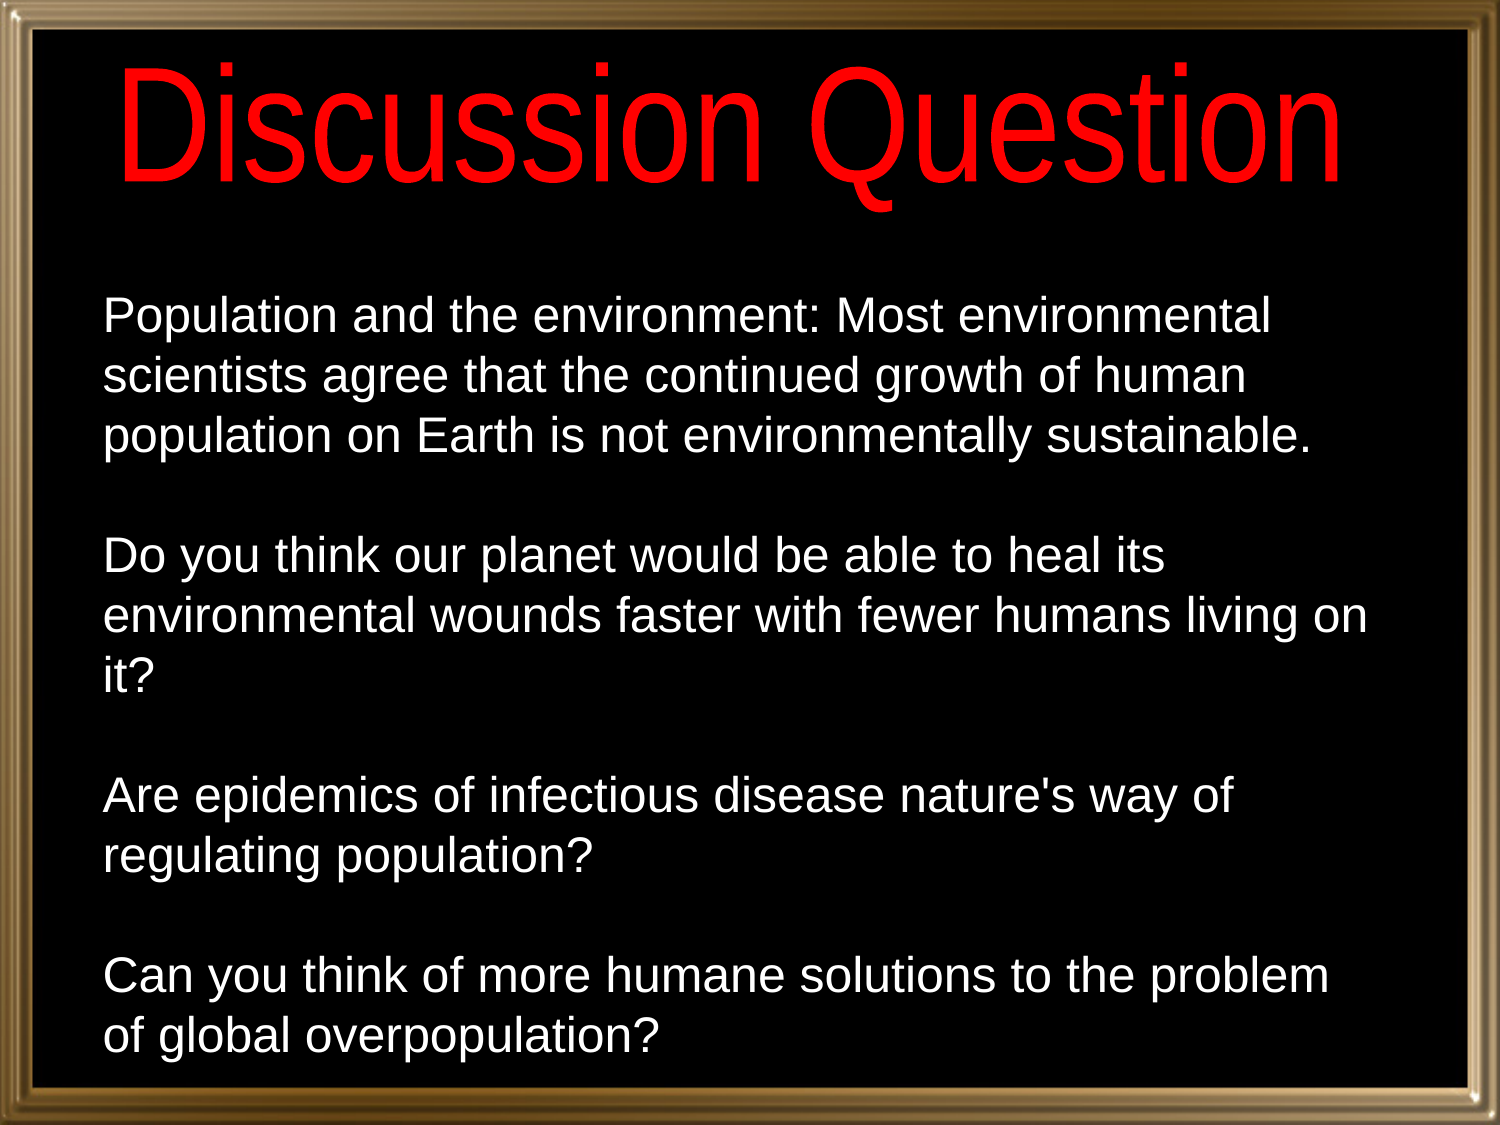

Discussion Question
Population and the environment: Most environmental scientists agree that the continued growth of human population on Earth is not environmentally sustainable.

Do you think our planet would be able to heal its environmental wounds faster with fewer humans living on it?

Are epidemics of infectious disease nature's way of regulating population?

Can you think of more humane solutions to the problem of global overpopulation?